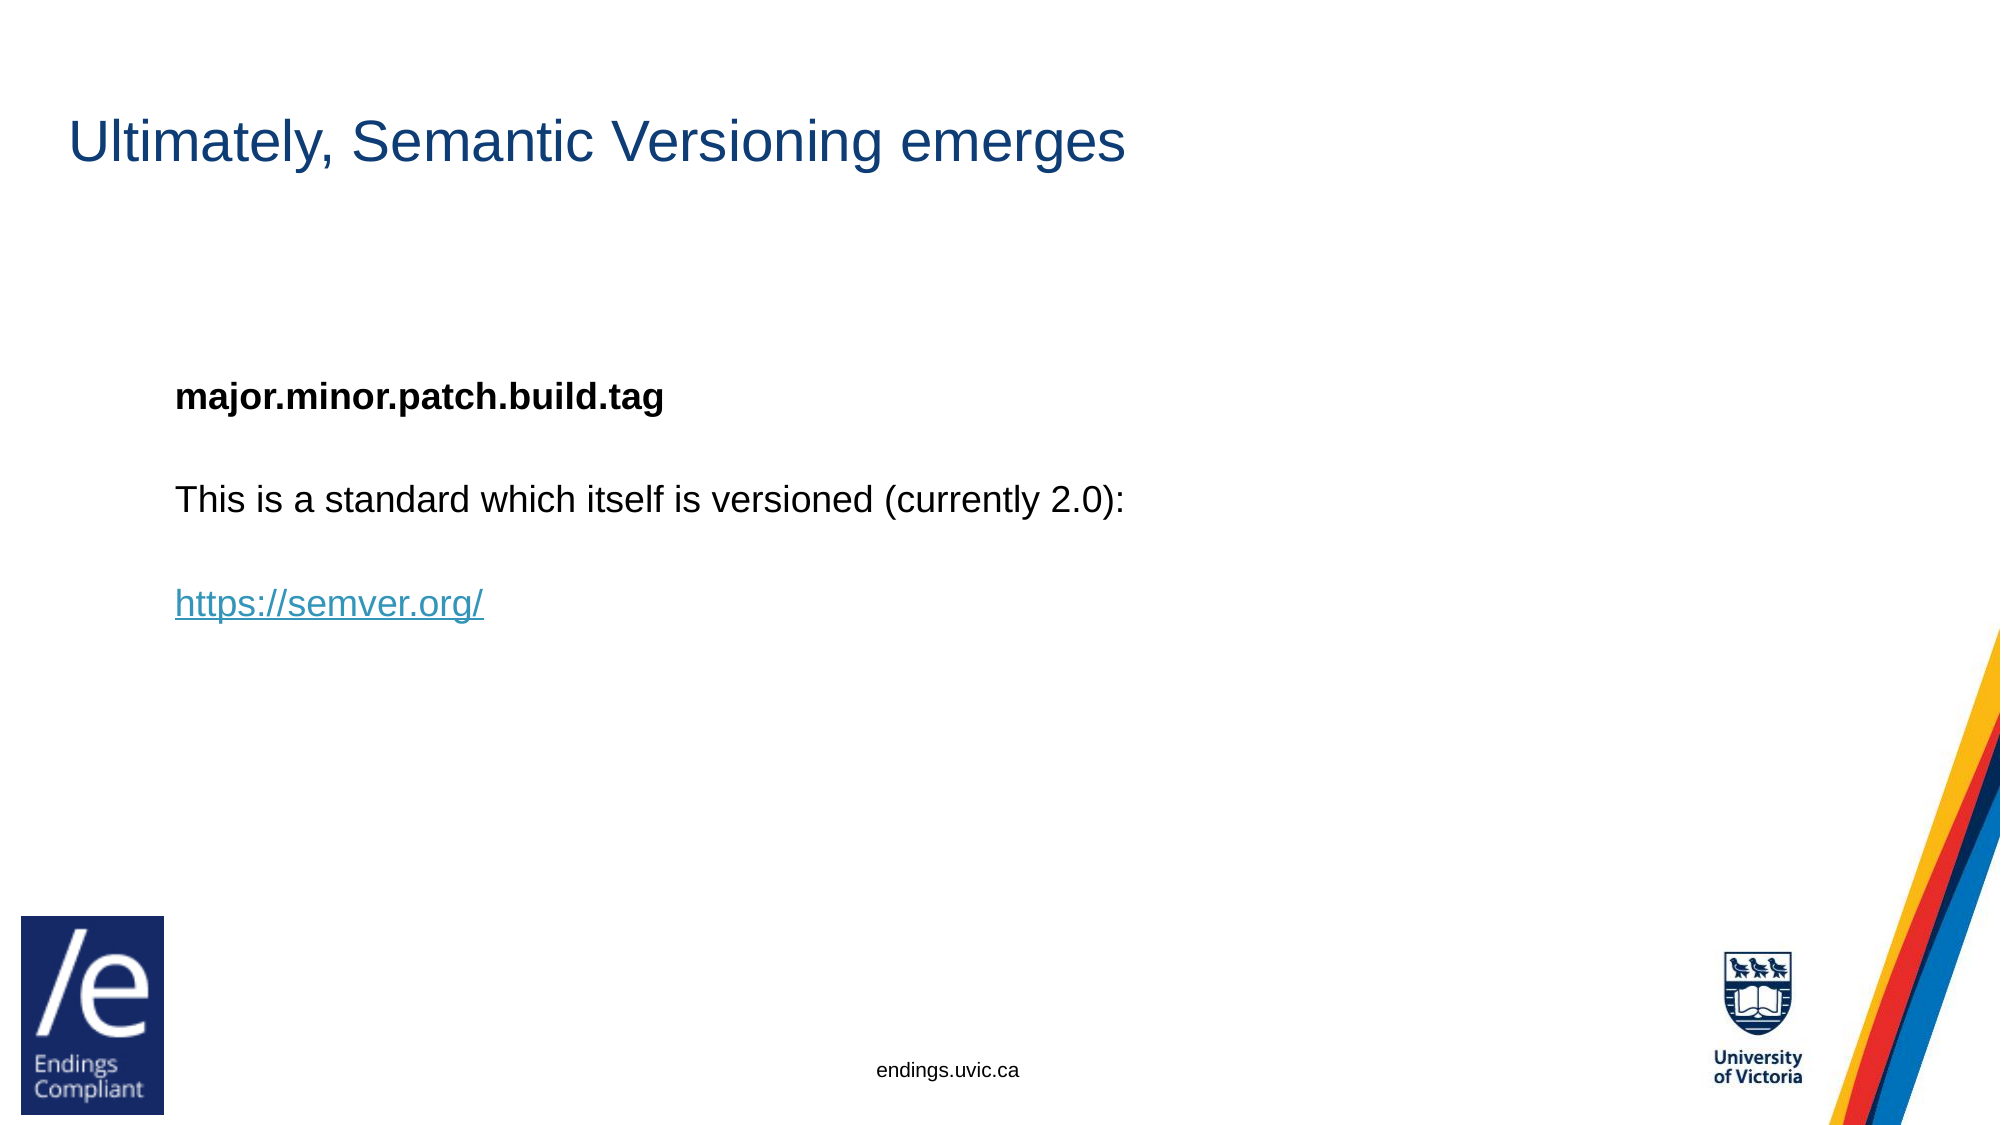

# Ultimately, Semantic Versioning emerges
major.minor.patch.build.tag

This is a standard which itself is versioned (currently 2.0):
https://semver.org/